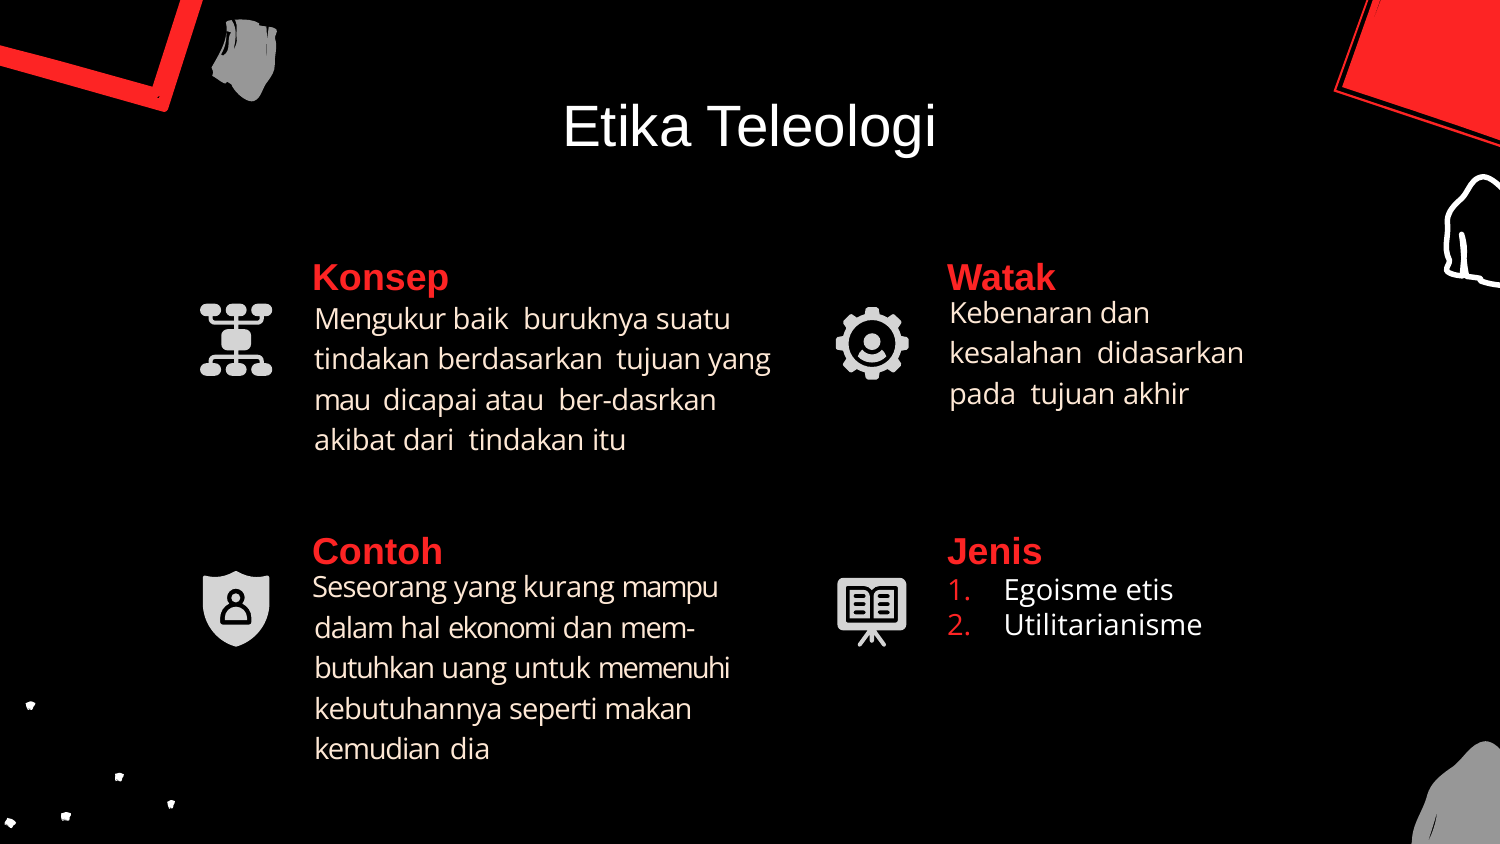

# Etika Teleologi
Konsep
Watak
Mengukur baik  buruknya suatu  tindakan berdasarkan  tujuan yang mau  dicapai atau  ber-dasrkan akibat dari  tindakan itu
Kebenaran dan  kesalahan  didasarkan pada  tujuan akhir

Contoh
Jenis
Seseorang yang kurang mampu dalam hal ekonomi dan mem-butuhkan uang untuk memenuhi  kebutuhannya seperti makan kemudian dia
Egoisme etis
Utilitarianisme